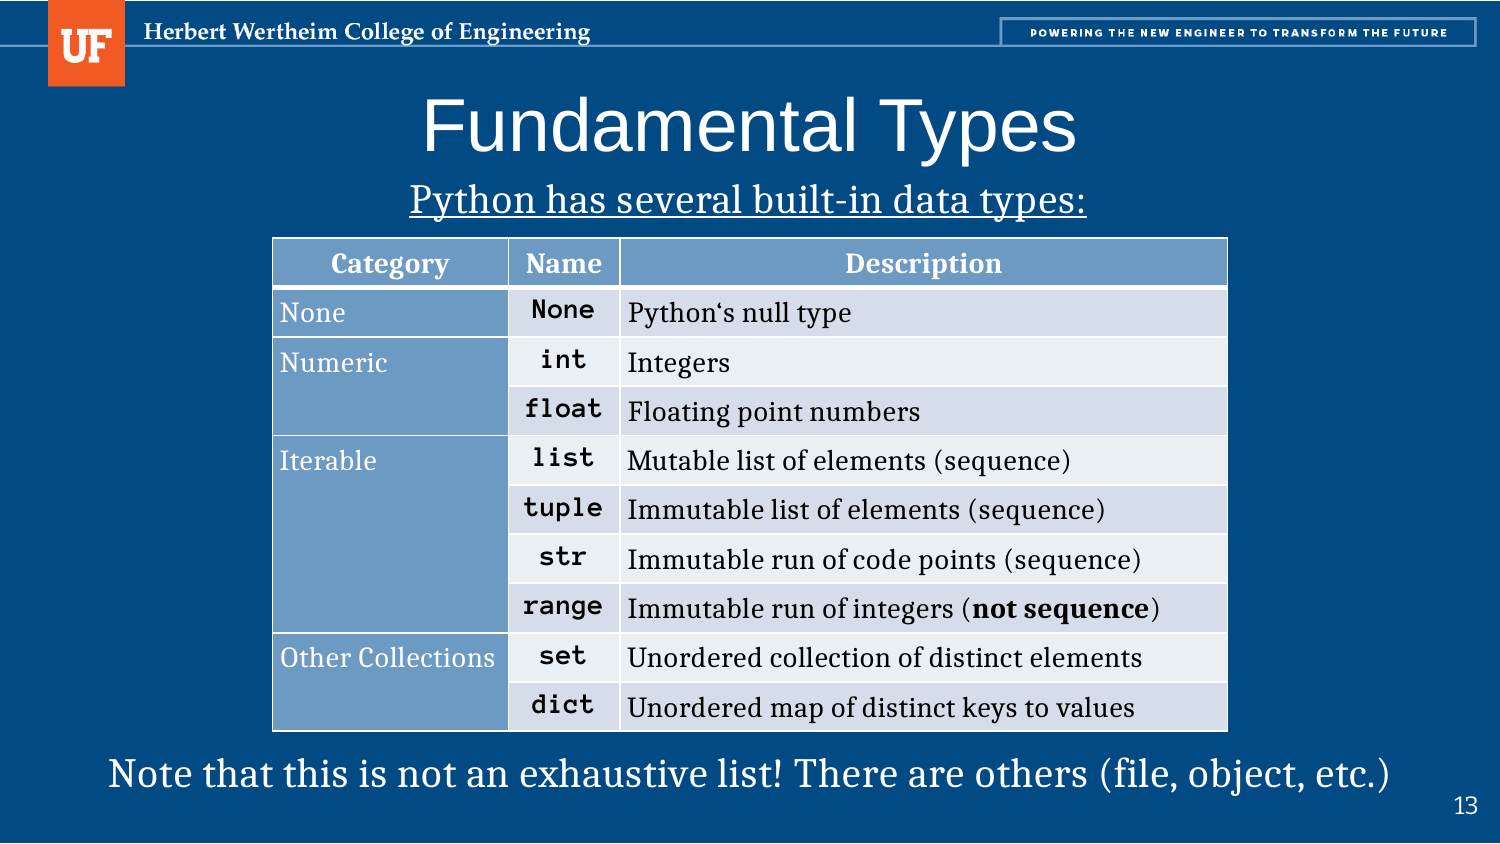

# Fundamental Types
Python has several built-in data types:
| Category | Name | Description |
| --- | --- | --- |
| None | None | Python‘s null type |
| Numeric | int | Integers |
|  | float | Floating point numbers |
| Iterable | list | Mutable list of elements (sequence) |
|  | tuple | Immutable list of elements (sequence) |
|  | str | Immutable run of code points (sequence) |
|  | range | Immutable run of integers (not sequence) |
| Other Collections | set | Unordered collection of distinct elements |
|  | dict | Unordered map of distinct keys to values |
Note that this is not an exhaustive list! There are others (file, object, etc.)
13